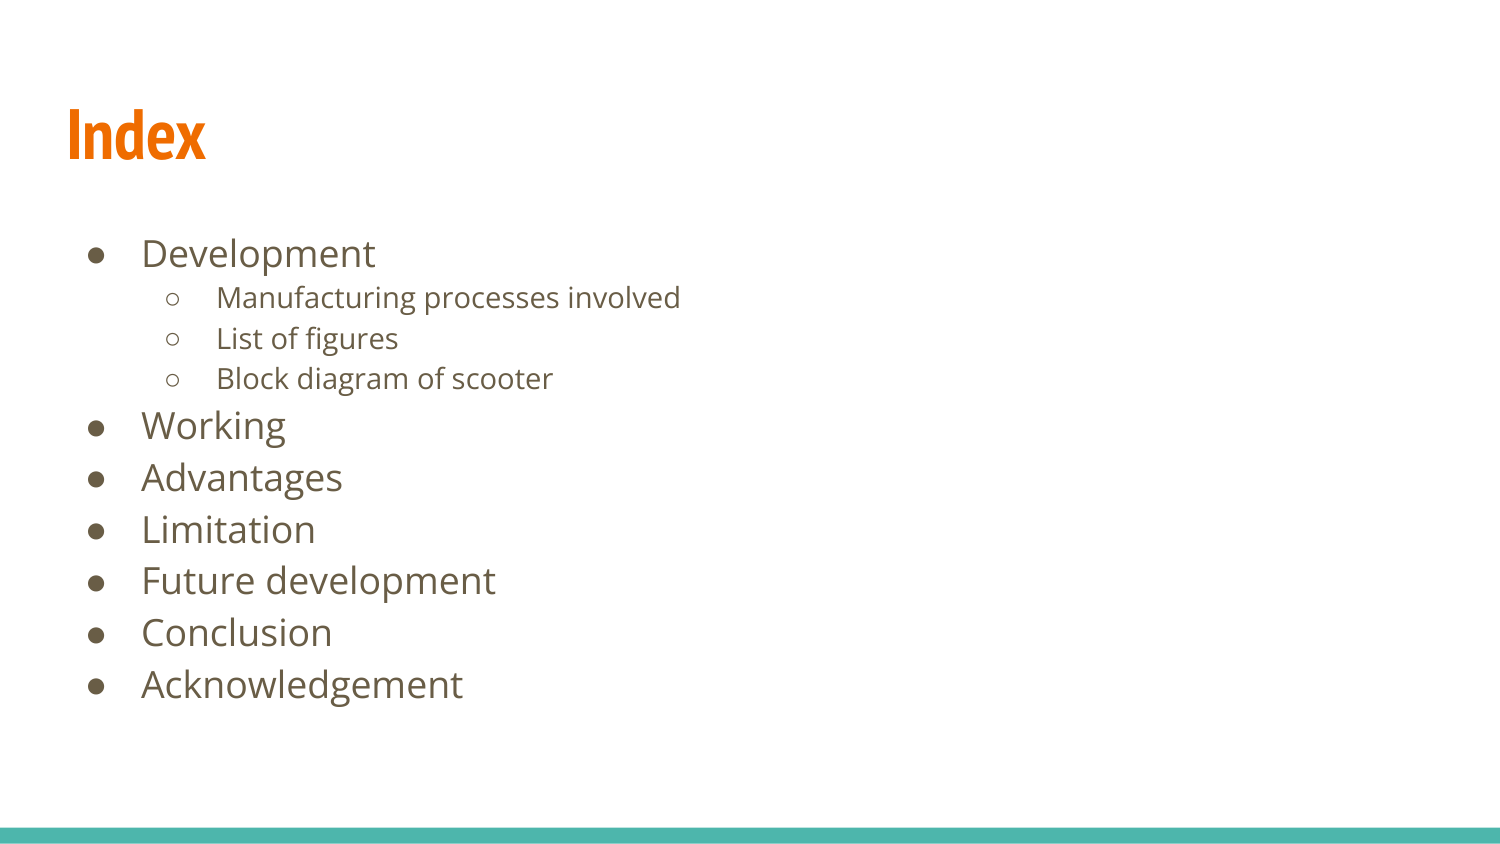

# Index
Development
Manufacturing processes involved
List of figures
Block diagram of scooter
Working
Advantages
Limitation
Future development
Conclusion
Acknowledgement